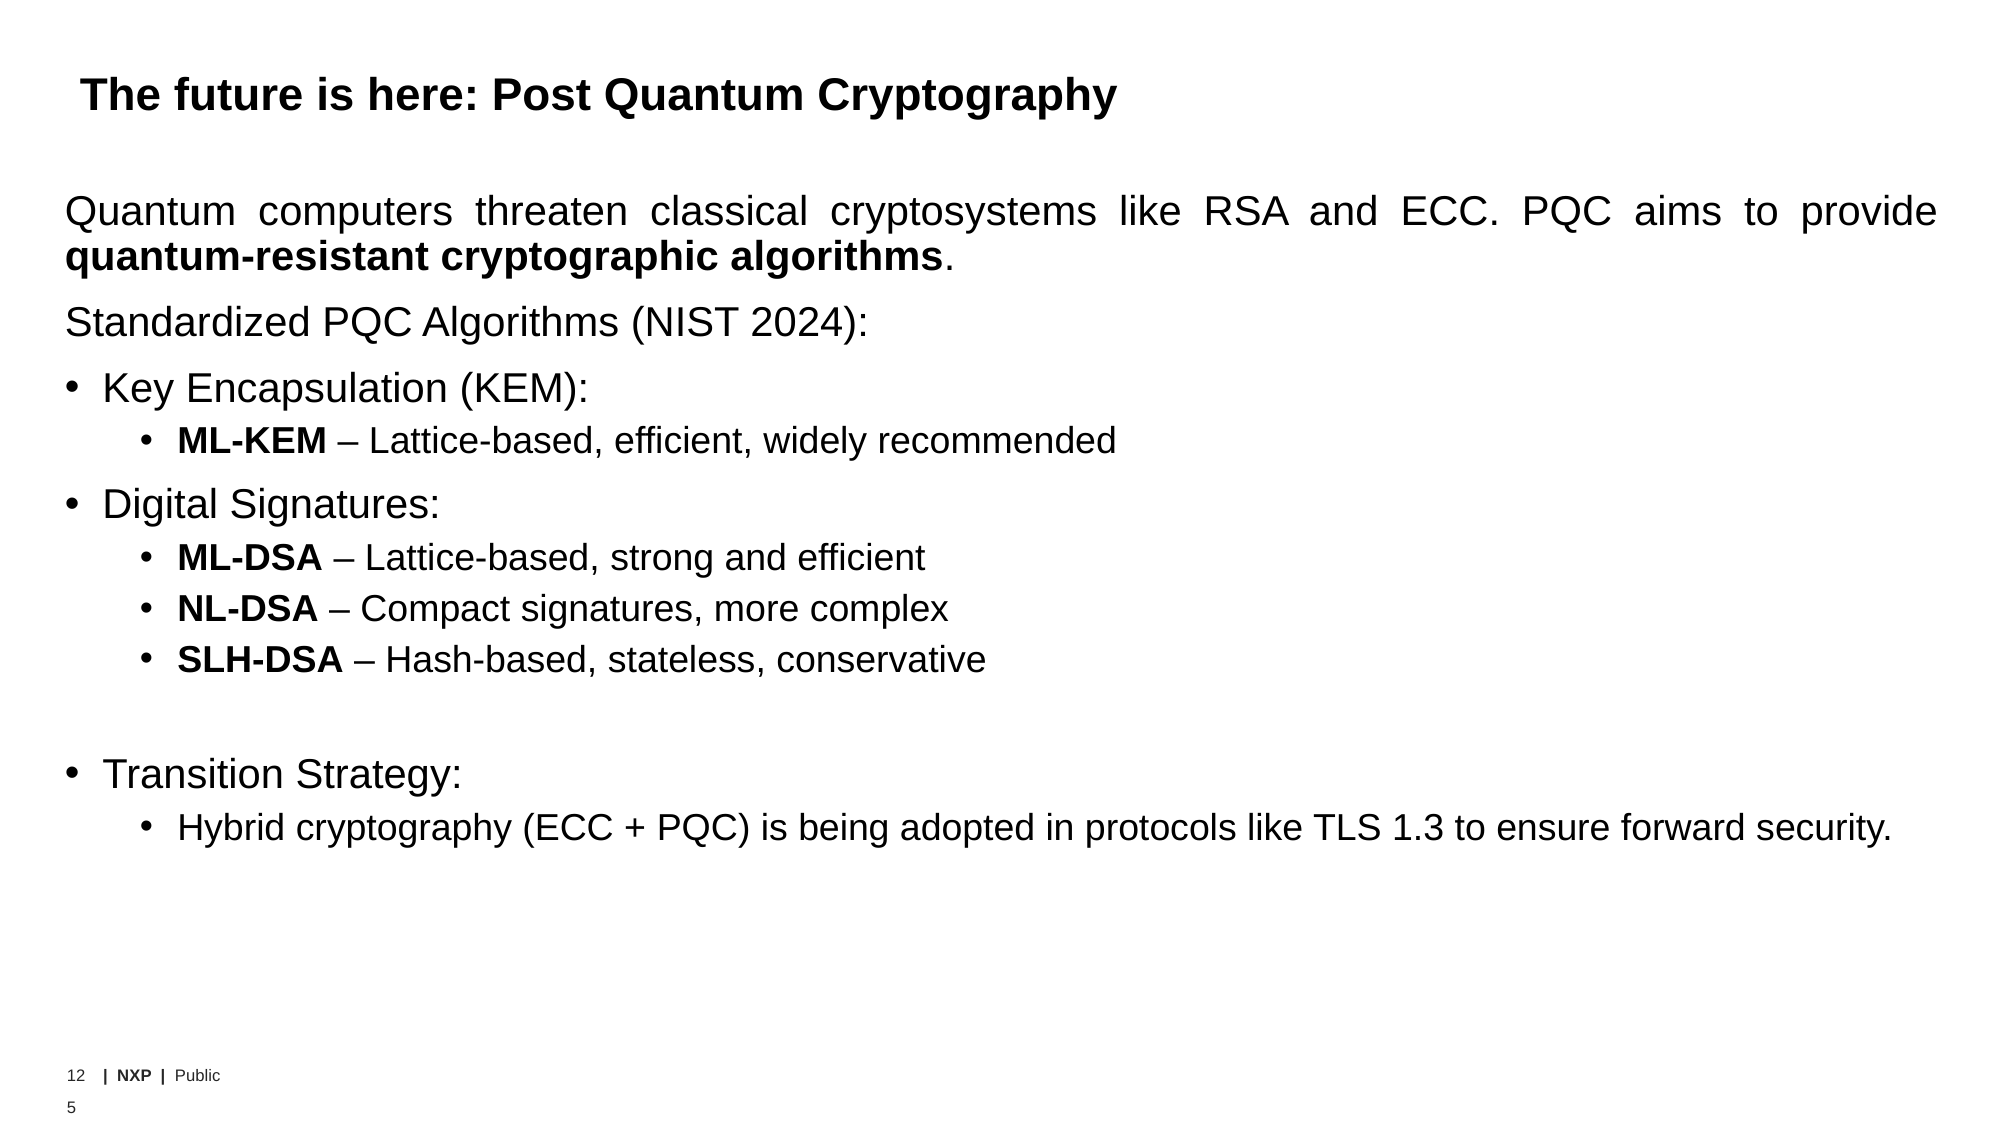

# The future is here: Post Quantum Cryptography
Quantum computers threaten classical cryptosystems like RSA and ECC. PQC aims to provide quantum-resistant cryptographic algorithms.
Standardized PQC Algorithms (NIST 2024):
Key Encapsulation (KEM):
ML-KEM – Lattice-based, efficient, widely recommended
Digital Signatures:
ML-DSA – Lattice-based, strong and efficient
NL-DSA – Compact signatures, more complex
SLH-DSA – Hash-based, stateless, conservative

Transition Strategy:
Hybrid cryptography (ECC + PQC) is being adopted in protocols like TLS 1.3 to ensure forward security.